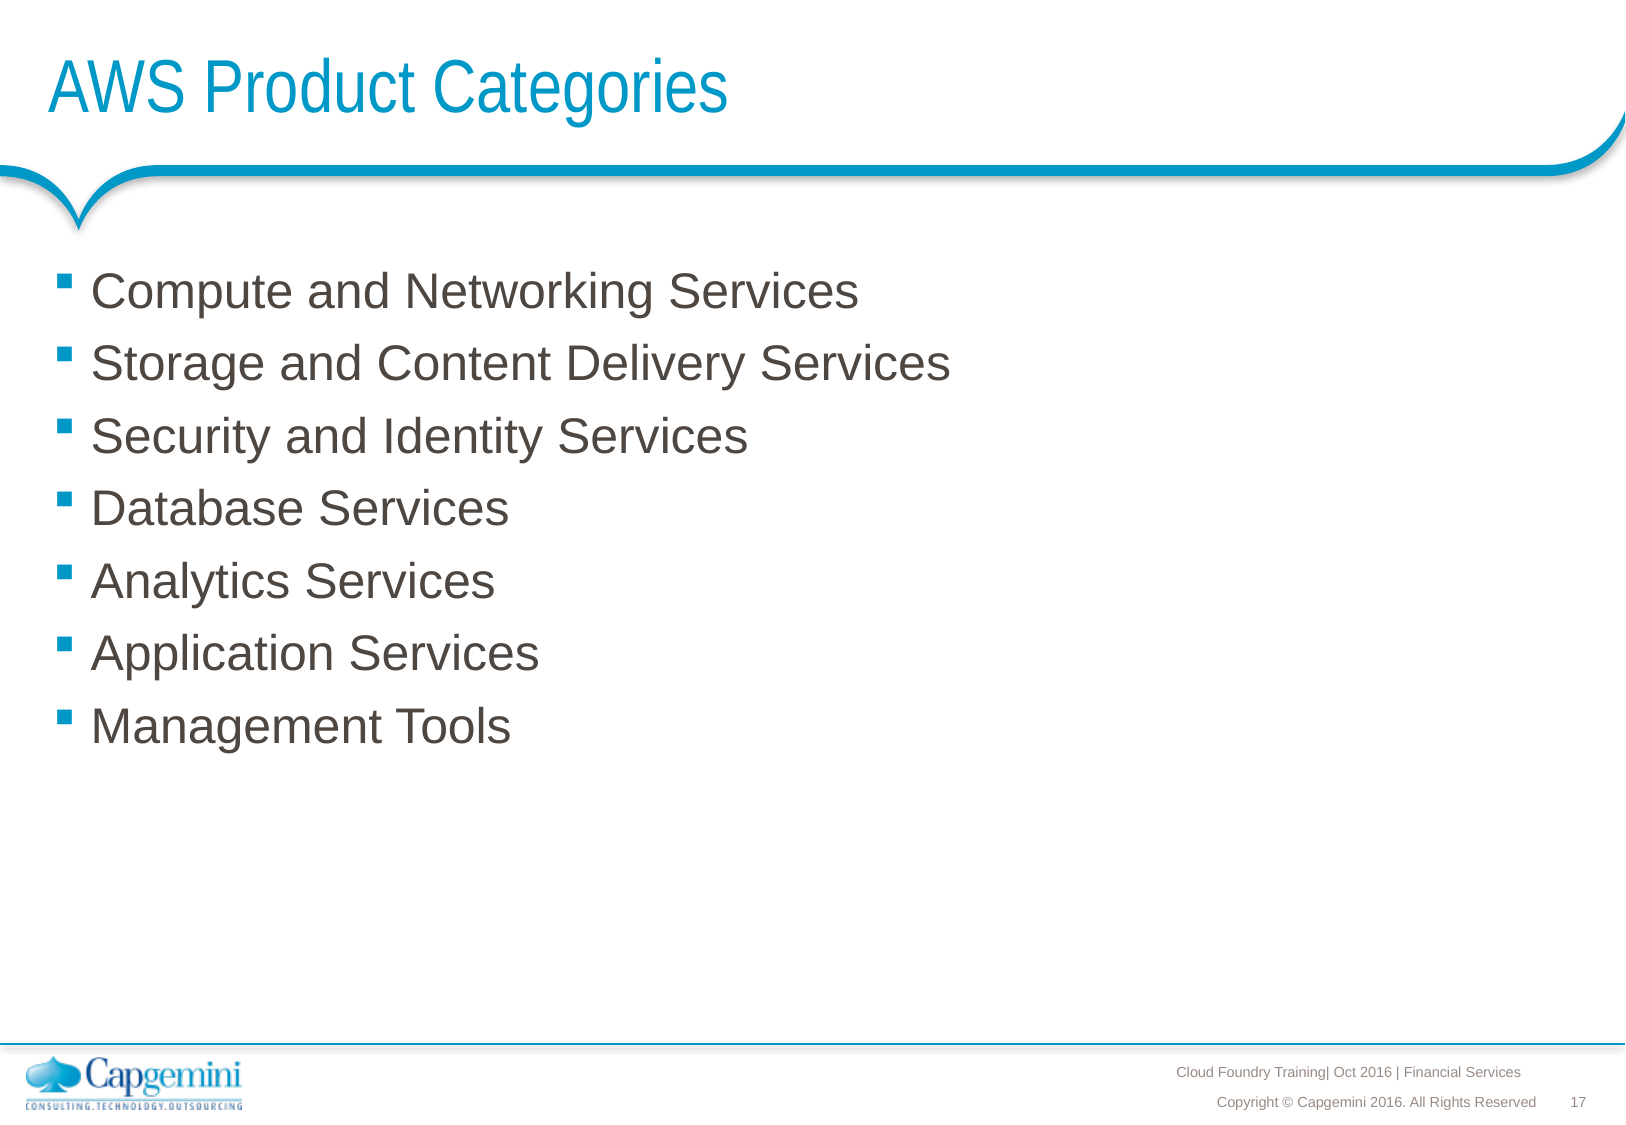

# AWS Product Categories
Compute and Networking Services
Storage and Content Delivery Services
Security and Identity Services
Database Services
Analytics Services
Application Services
Management Tools